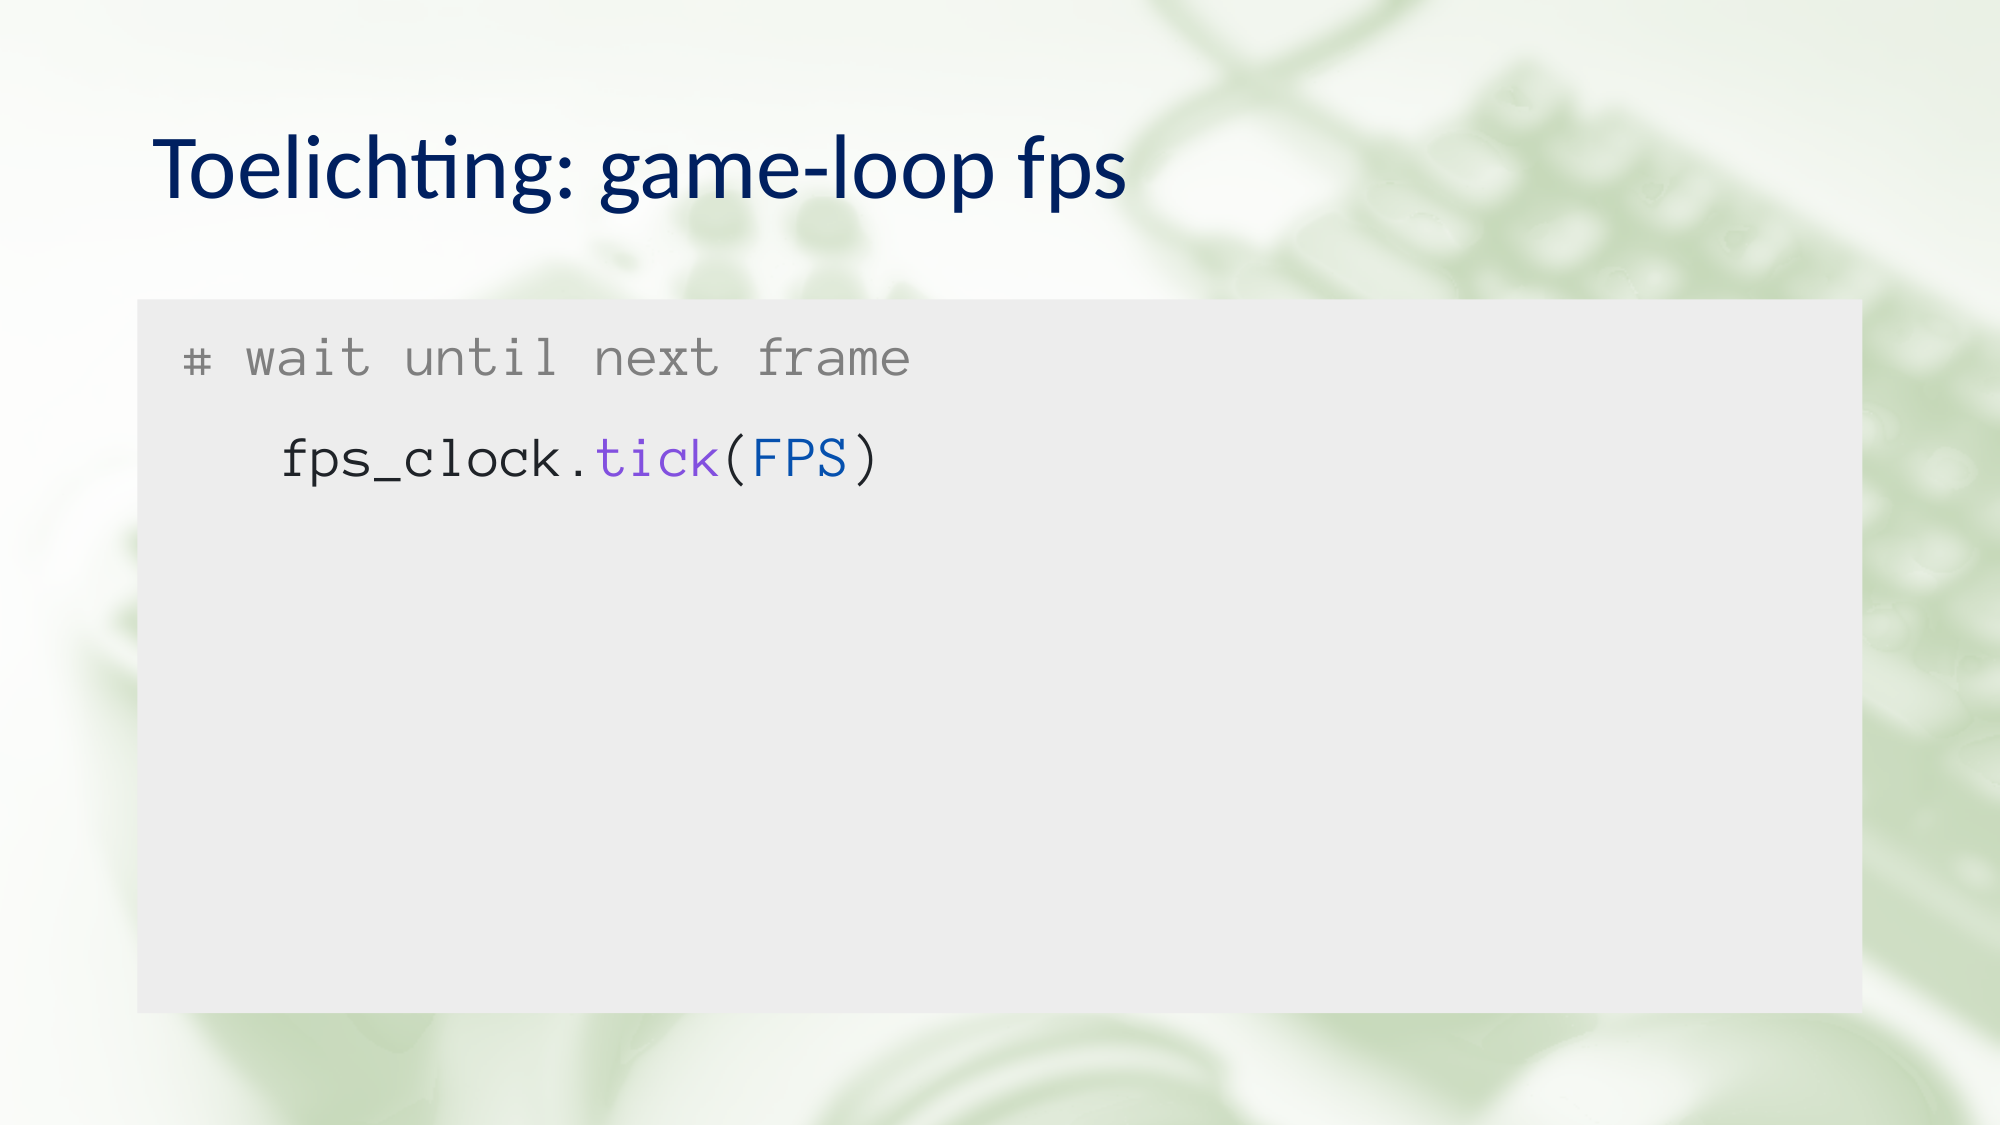

# Toelichting: game-loop fps

 # wait until next frame
    fps_clock.tick(FPS)